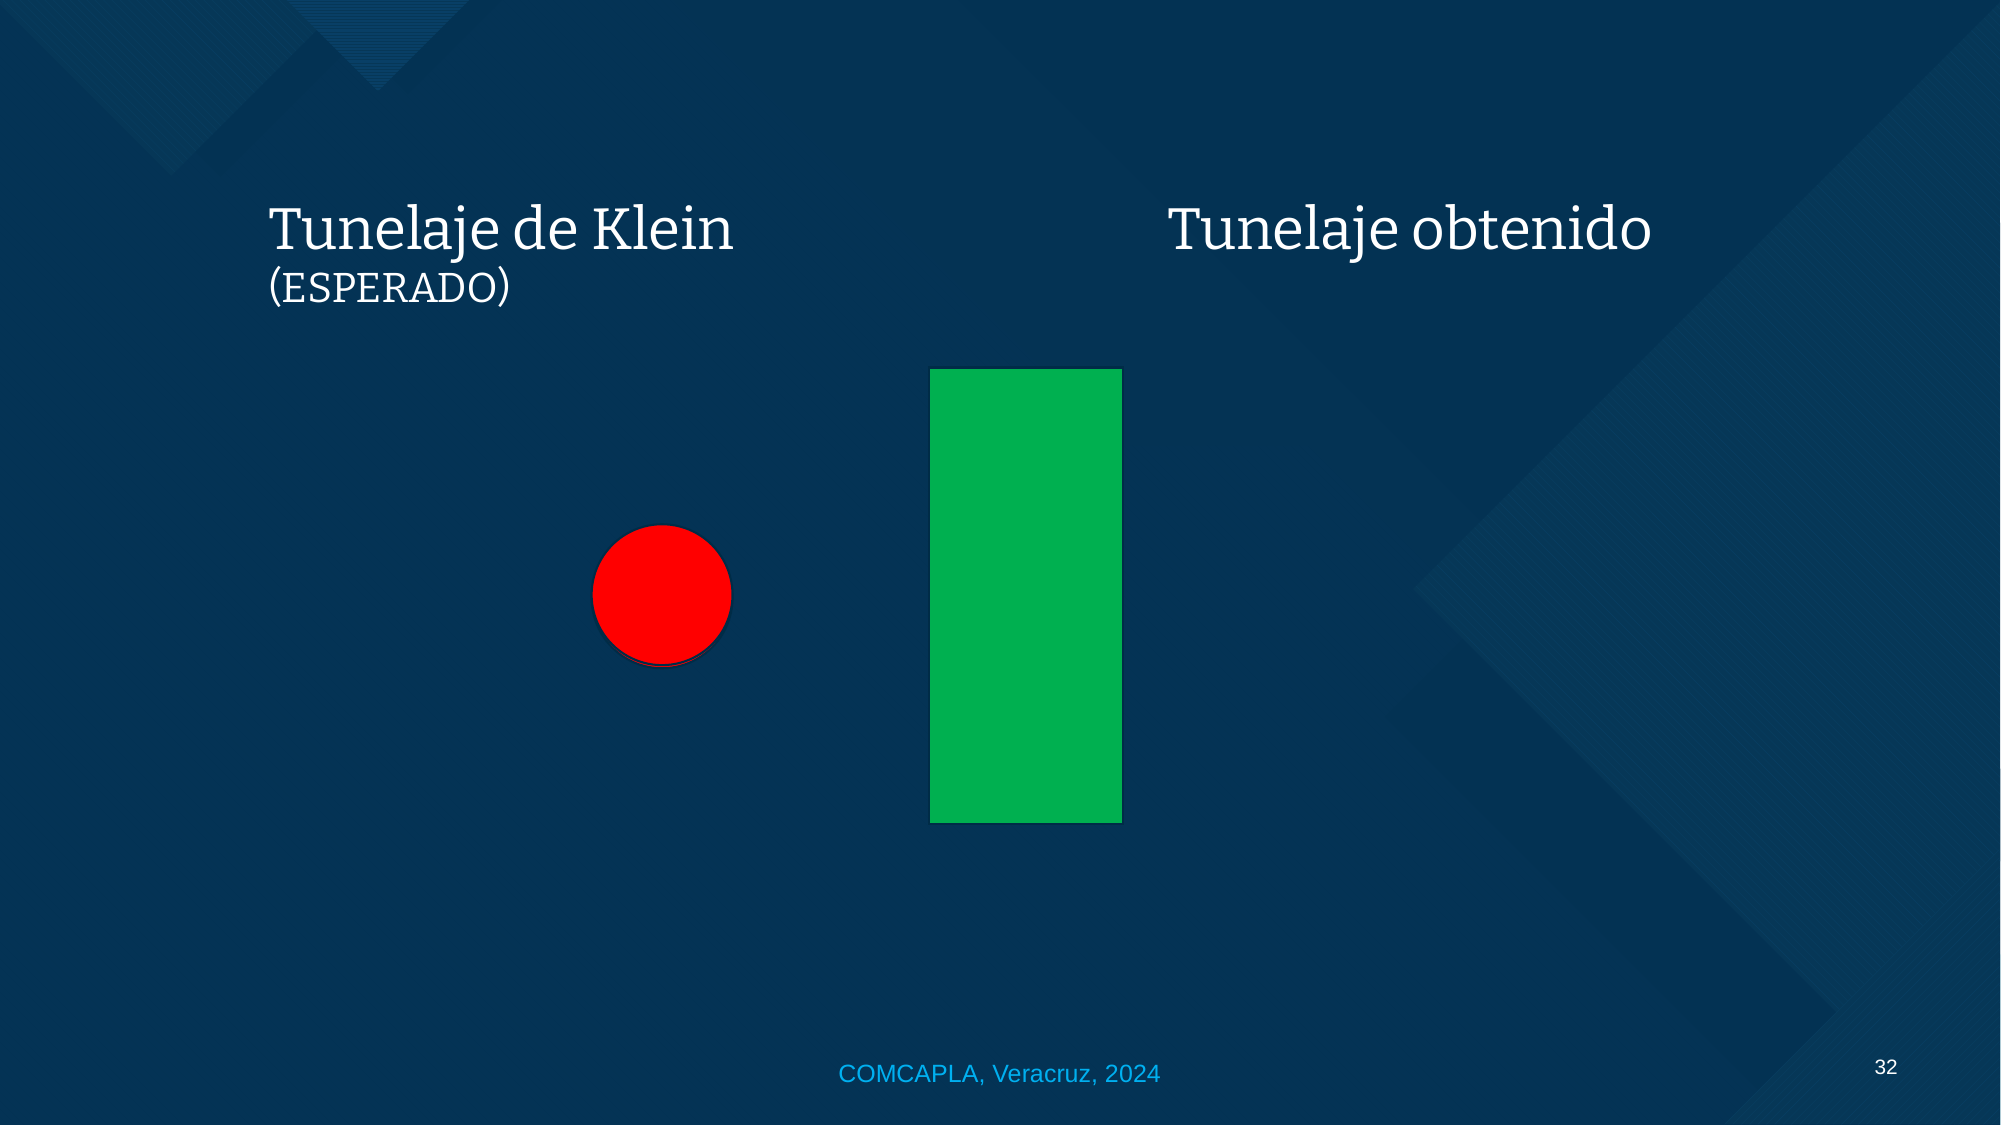

Tunelaje obtenido
Tunelaje de Klein (ESPERADO)

32
COMCAPLA, Veracruz, 2024